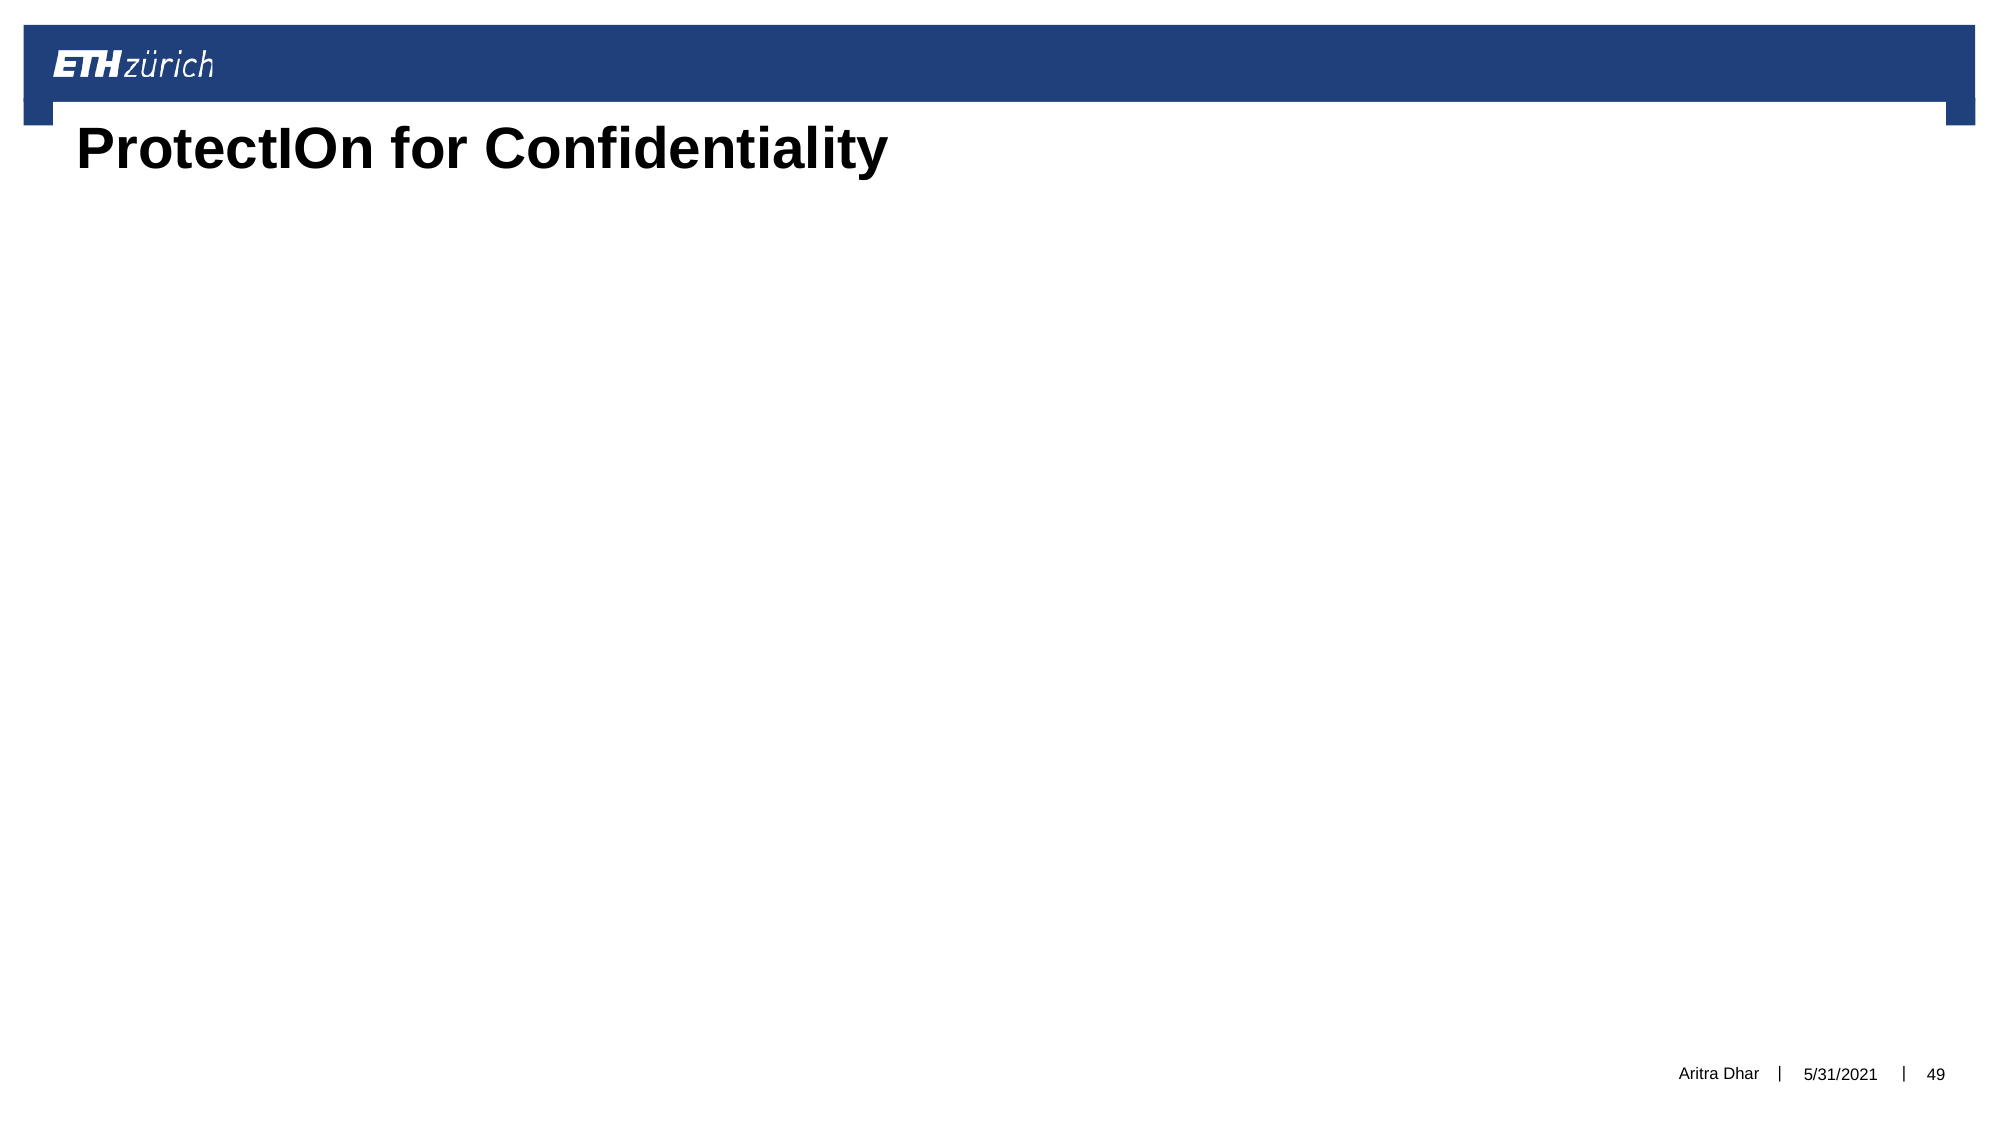

# ProtectIOn for Confidentiality
Aritra Dhar
5/31/2021
49